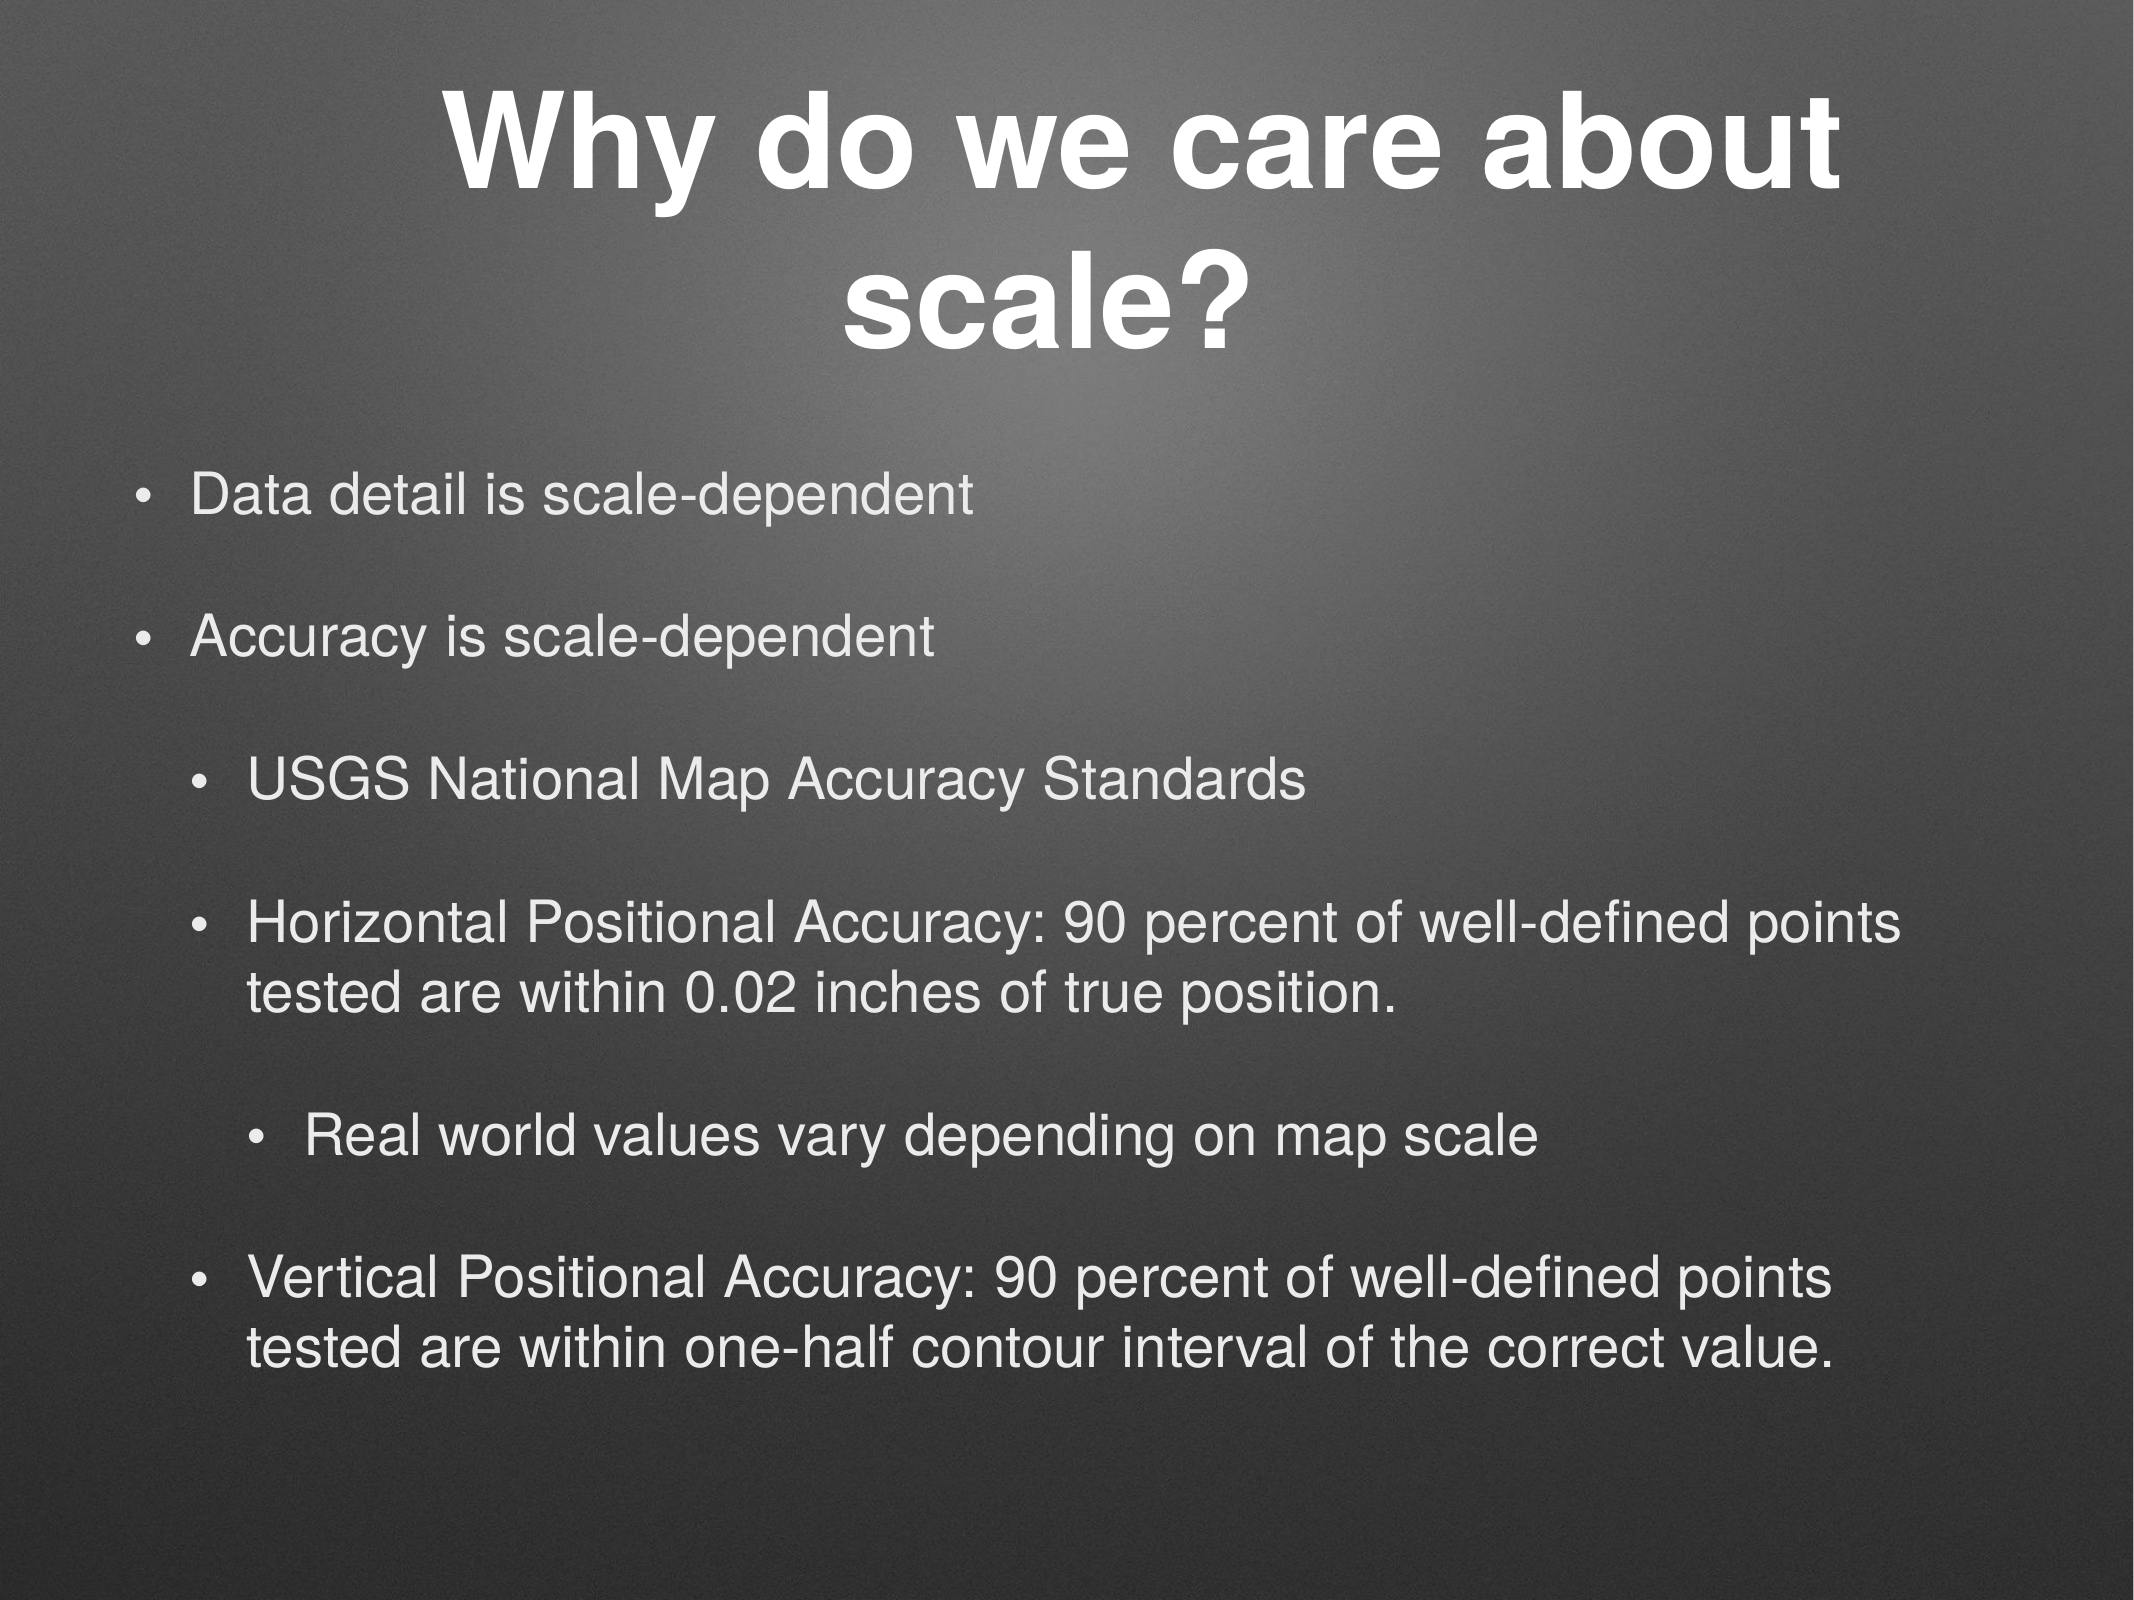

# Why do we care about scale?
Data detail is scale-dependent
Accuracy is scale-dependent
USGS National Map Accuracy Standards
Horizontal Positional Accuracy: 90 percent of well-defined points tested are within 0.02 inches of true position.
Real world values vary depending on map scale
Vertical Positional Accuracy: 90 percent of well-defined points tested are within one-half contour interval of the correct value.